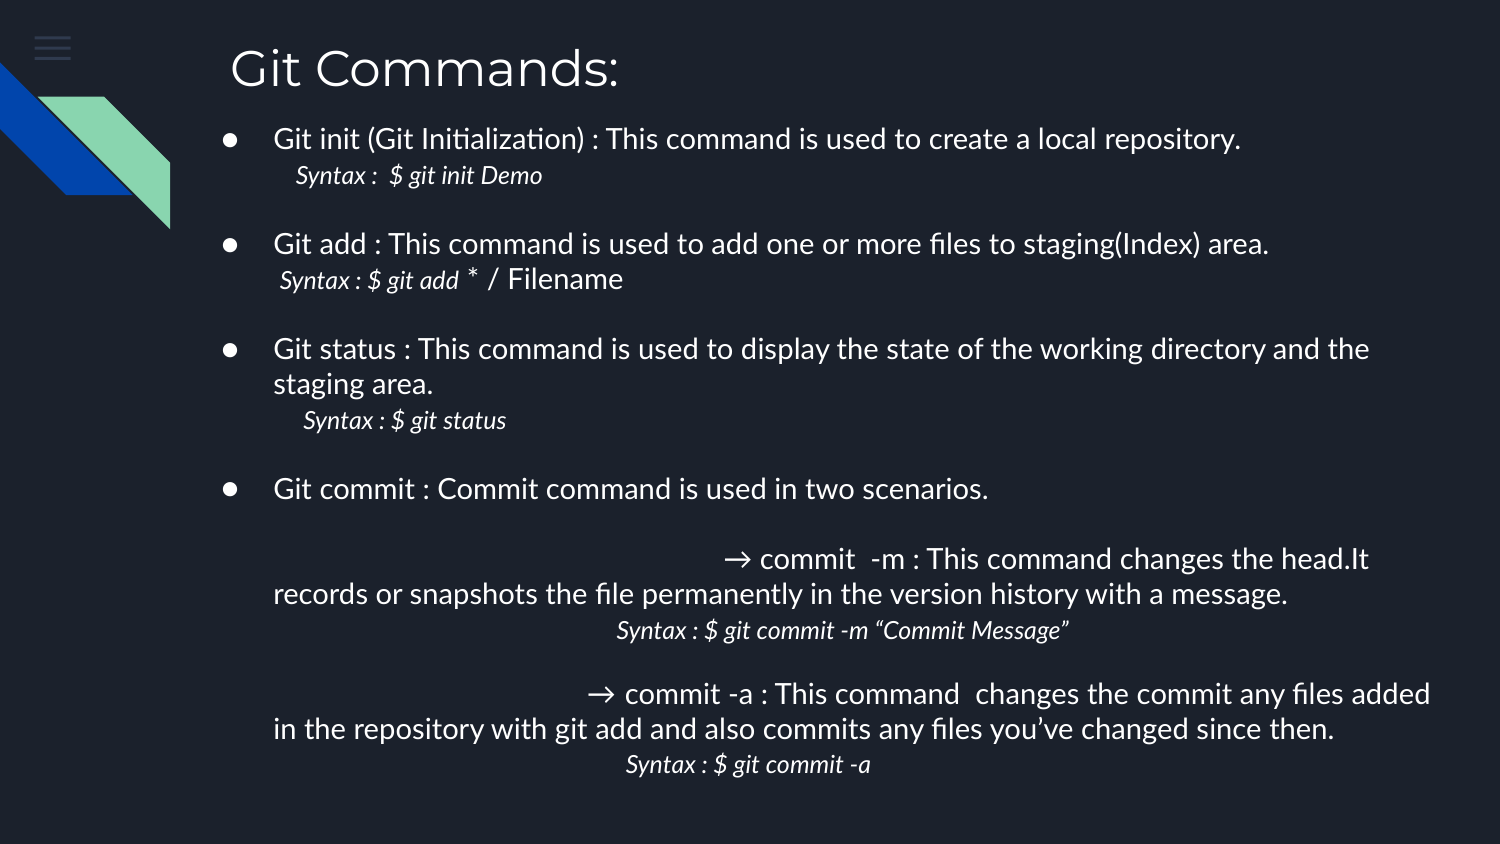

# Git Commands:
Git init (Git Initialization) : This command is used to create a local repository.
   Syntax :  $ git init Demo

Git add : This command is used to add one or more files to staging(Index) area.
 Syntax : $ git add * / Filename

Git status : This command is used to display the state of the working directory and the staging area.
              Syntax : $ git status

Git commit : Commit command is used in two scenarios.

 			→ commit  -m : This command changes the head.It records or snapshots the file permanently in the version history with a message.
                                              Syntax : $ git commit -m “Commit Message”

                                          → commit -a : This command  changes the commit any files added in the repository with git add and also commits any files you’ve changed since then.
                                               Syntax : $ git commit -a